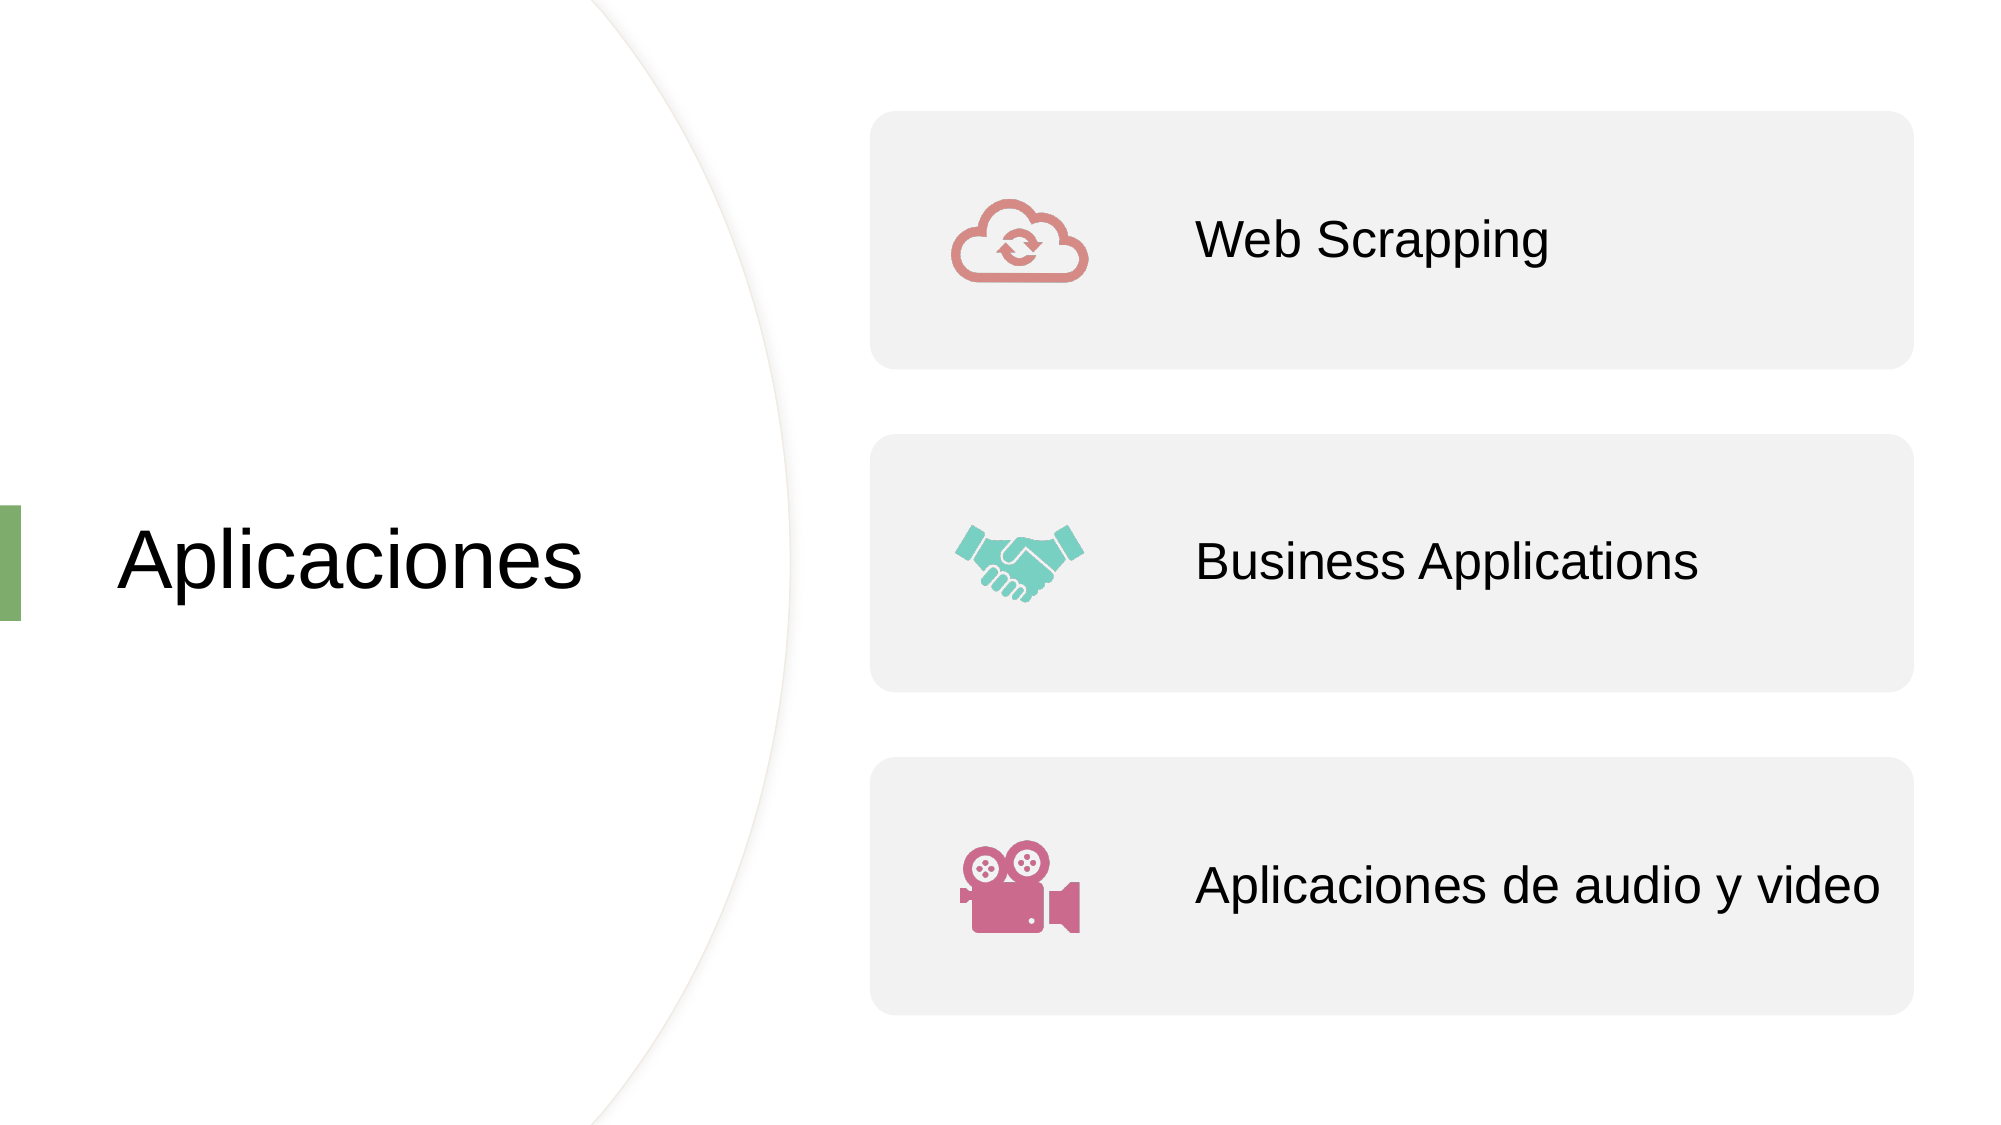

Web Scrapping
Business Applications
Aplicaciones de audio y video
# Aplicaciones